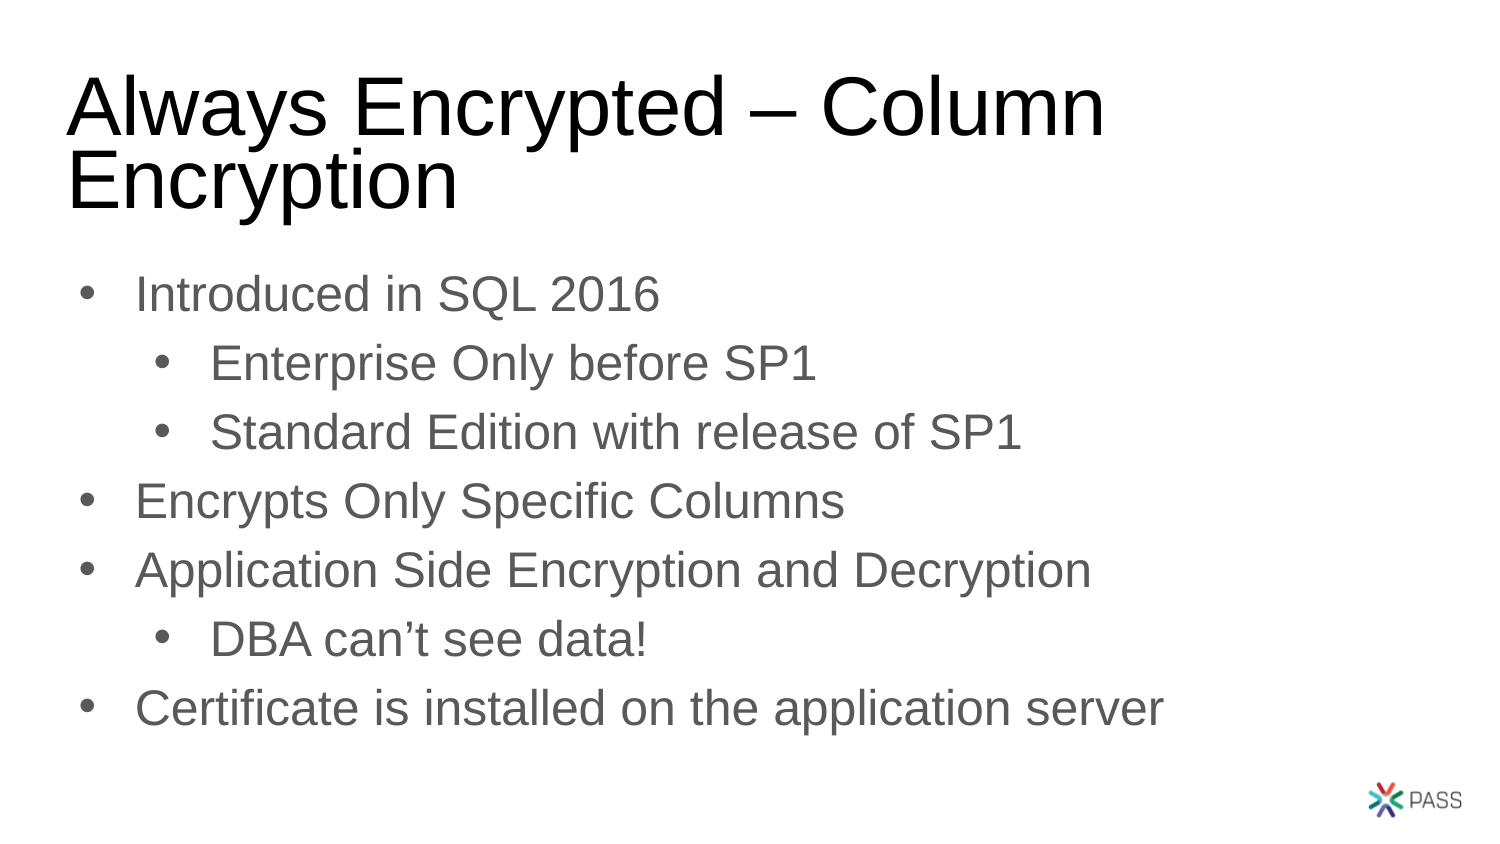

# Always Encrypted – Column Encryption
Introduced in SQL 2016
Enterprise Only before SP1
Standard Edition with release of SP1
Encrypts Only Specific Columns
Application Side Encryption and Decryption
DBA can’t see data!
Certificate is installed on the application server